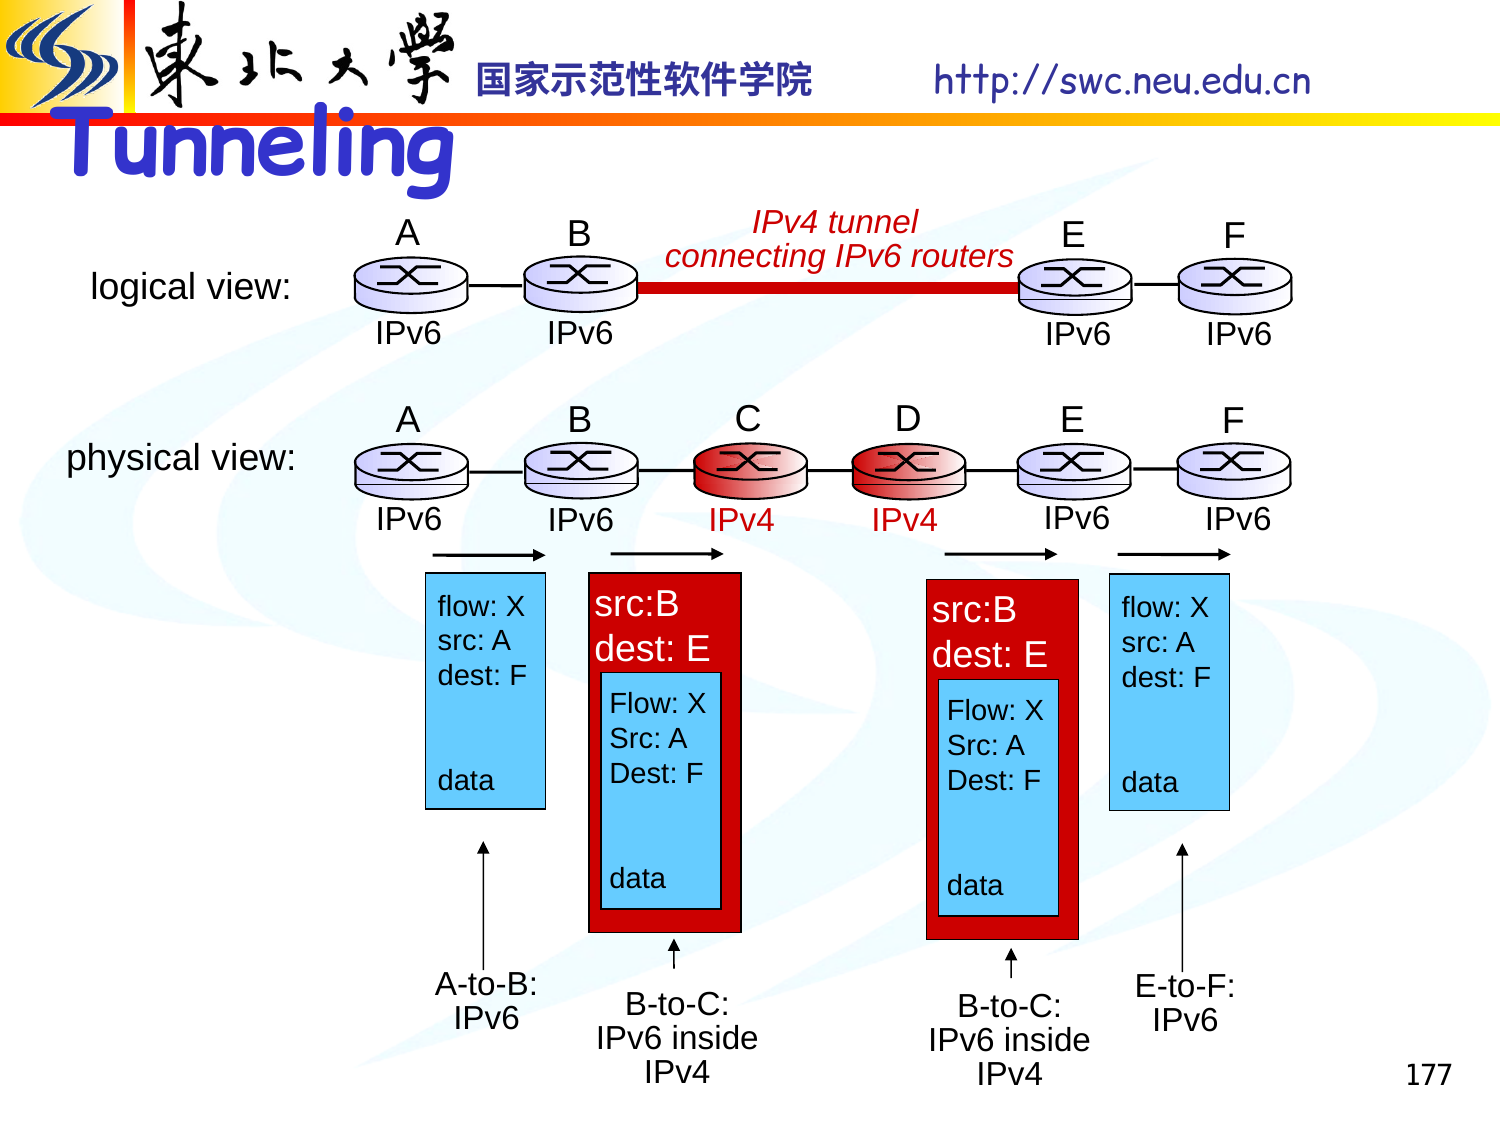

# Tunneling
IPv4 tunnel
connecting IPv6 routers
A
B

IPv6
IPv6
E
F

IPv6
IPv6
logical view:

C
D
A
B

IPv6
IPv6
E
F

IPv6
IPv6
physical view:

IPv4
IPv4

src:B
dest: E

Flow: X
Src: A
Dest: F

data

B-to-C:
IPv6 inside
IPv4

src:B
dest: E

Flow: X
Src: A
Dest: F

data

B-to-C:
IPv6 inside
IPv4

flow: X
src: A
dest: F

data

E-to-F:
IPv6

flow: X
src: A
dest: F

data

A-to-B:
IPv6
177